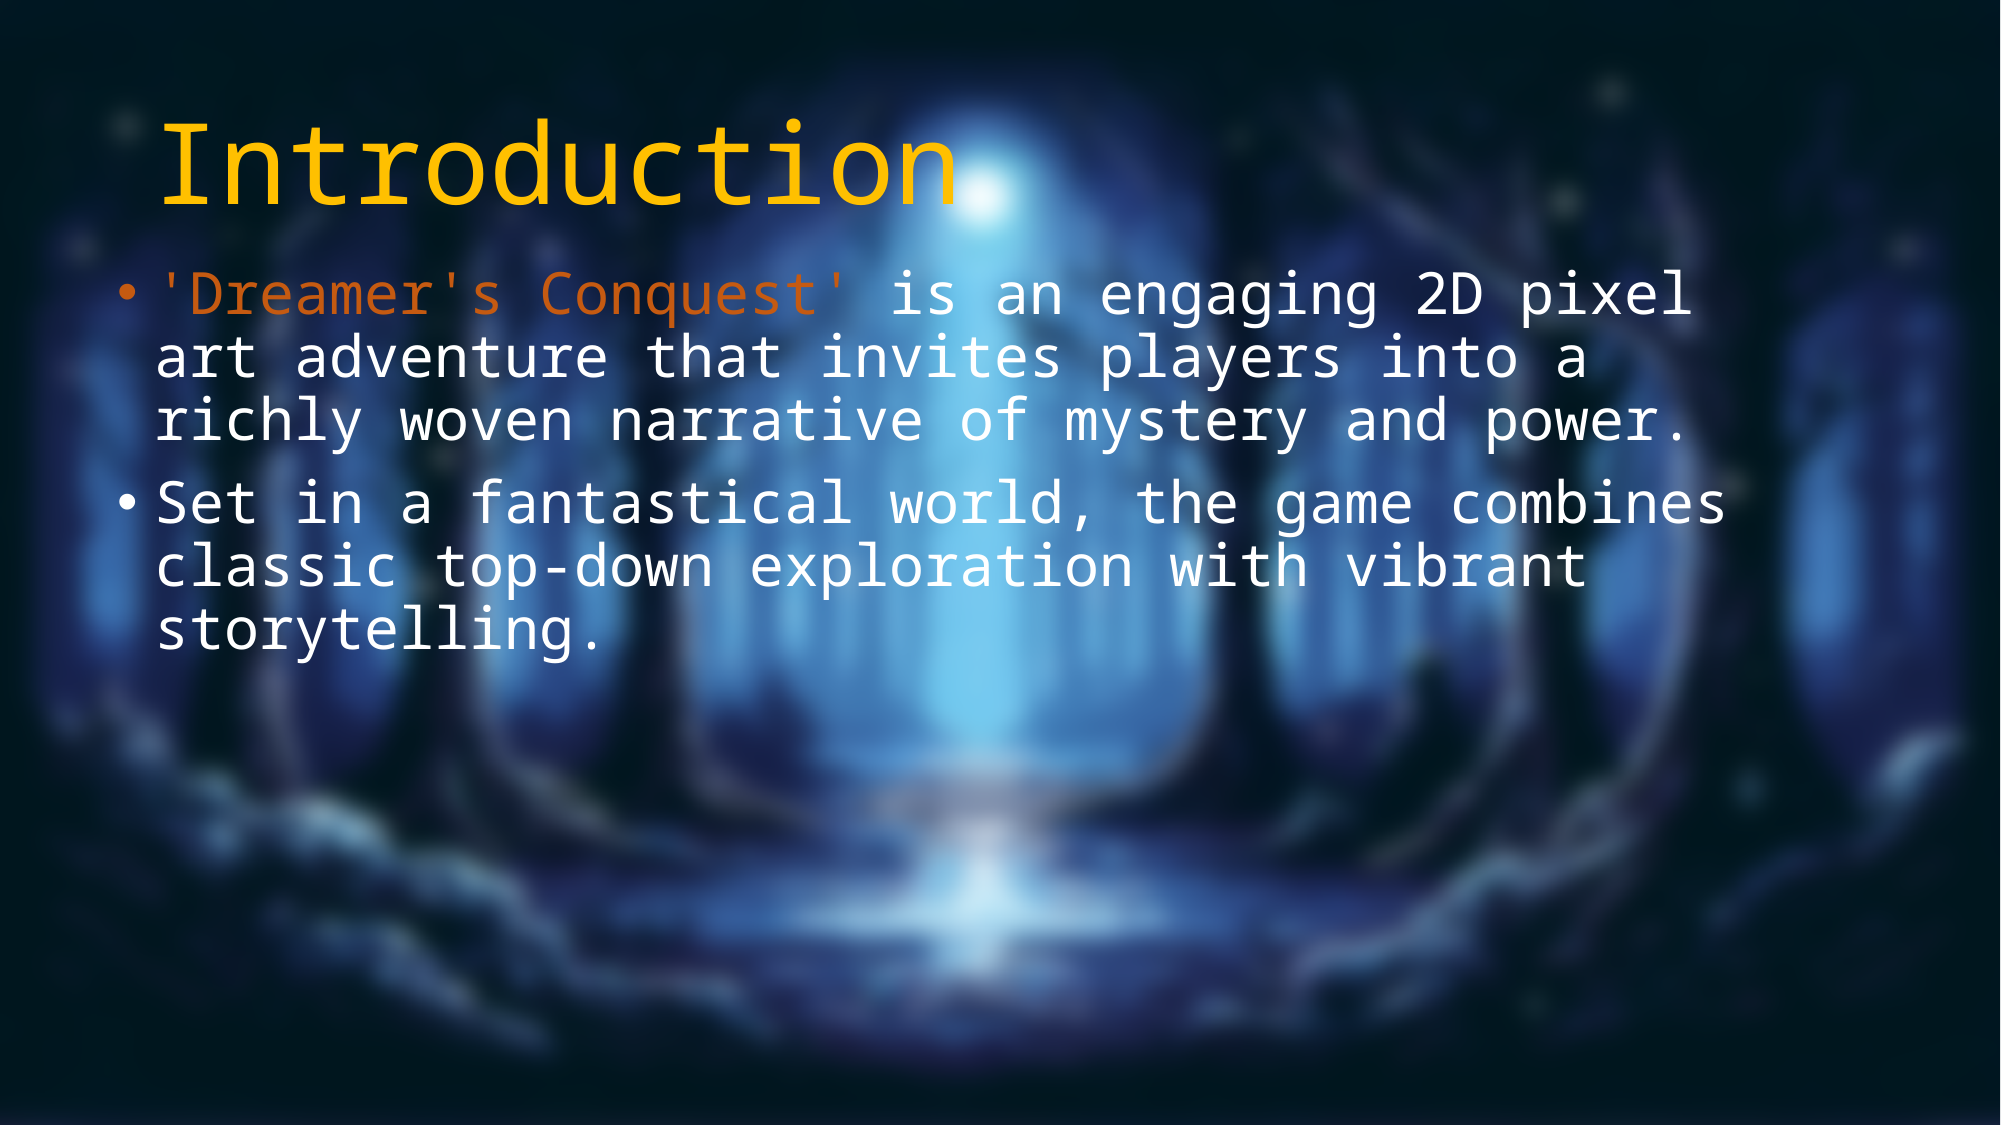

# Introduction
'Dreamer's Conquest' is an engaging 2D pixel art adventure that invites players into a richly woven narrative of mystery and power.
Set in a fantastical world, the game combines classic top-down exploration with vibrant storytelling.